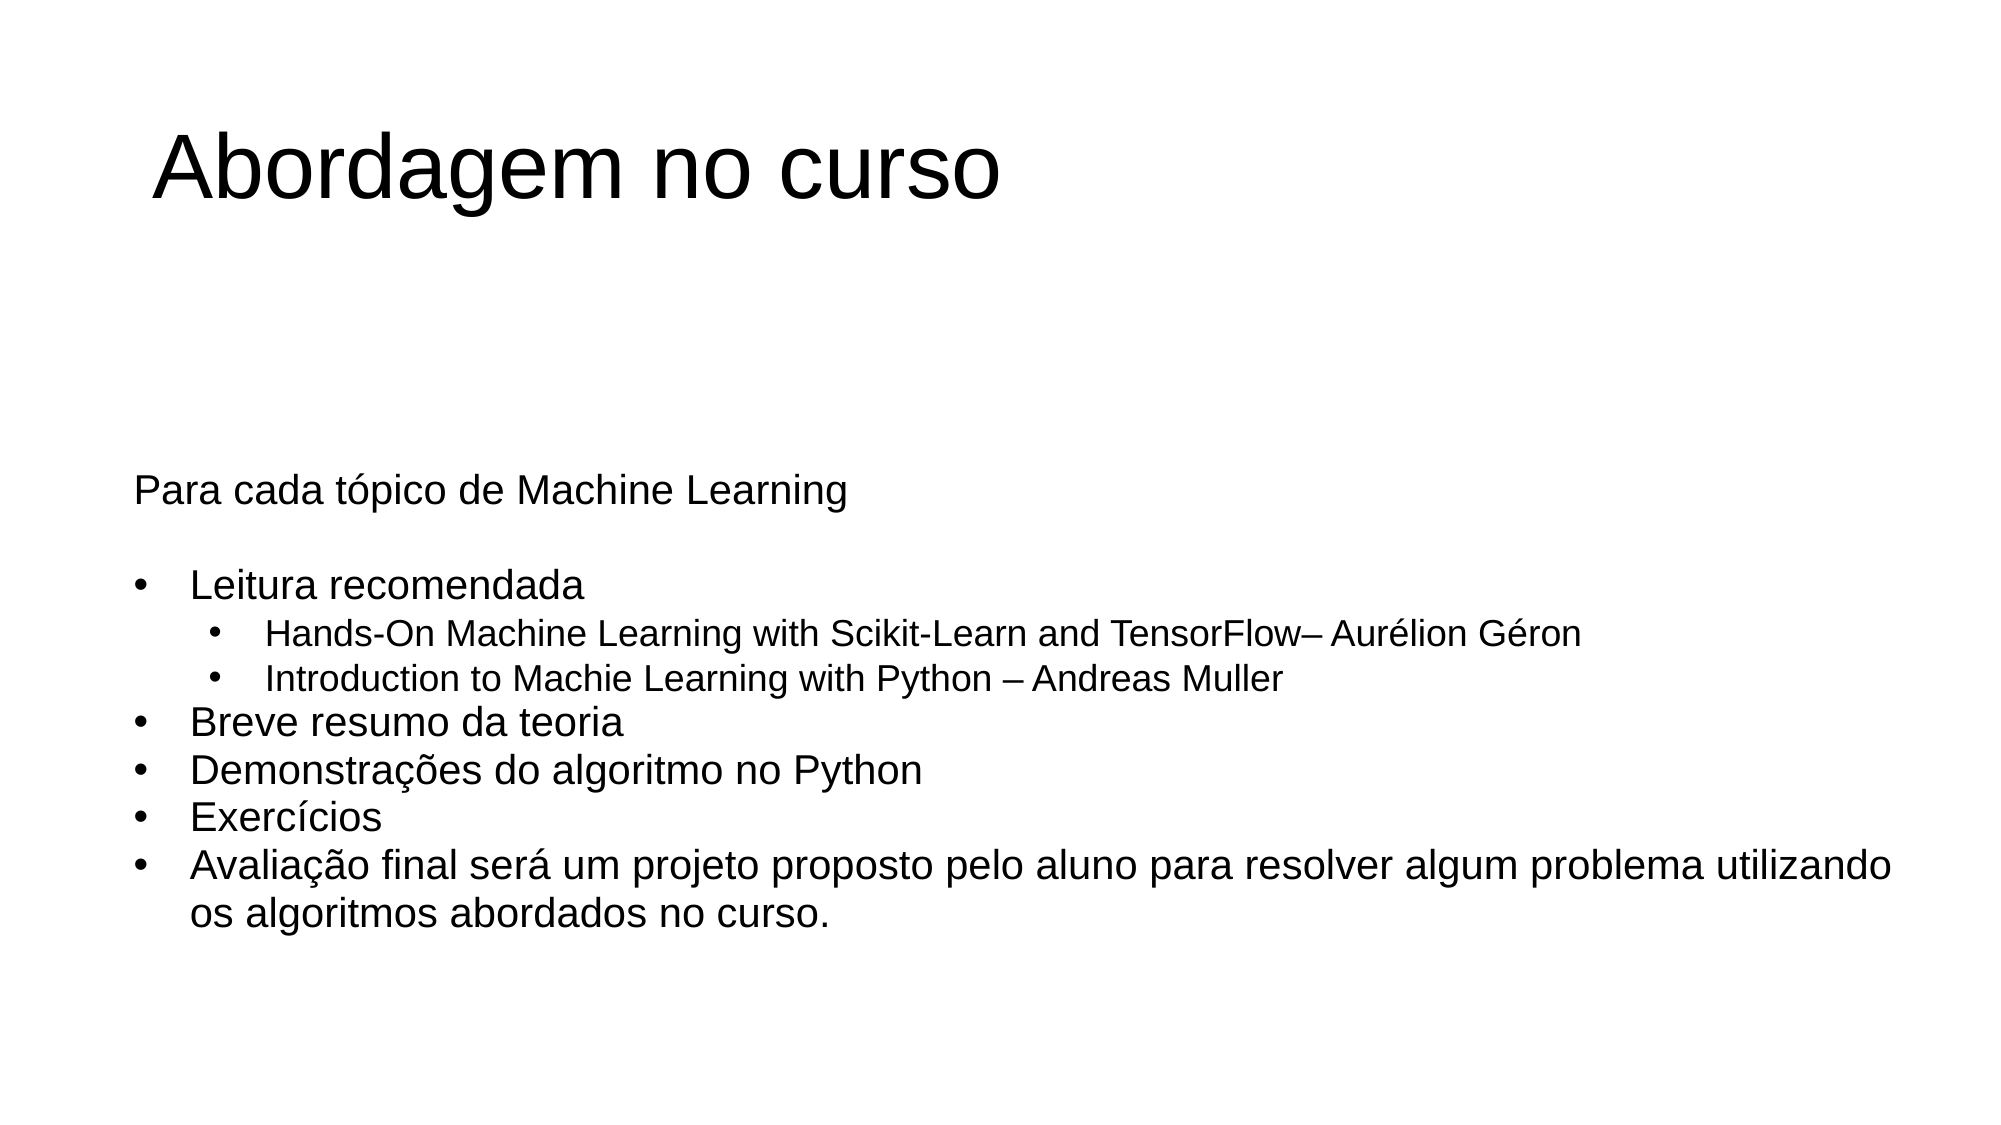

# Abordagem no curso
Para cada tópico de Machine Learning

Leitura recomendada
Hands-On Machine Learning with Scikit-Learn and TensorFlow– Aurélion Géron
Introduction to Machie Learning with Python – Andreas Muller
Breve resumo da teoria
Demonstrações do algoritmo no Python
Exercícios
Avaliação final será um projeto proposto pelo aluno para resolver algum problema utilizando os algoritmos abordados no curso.